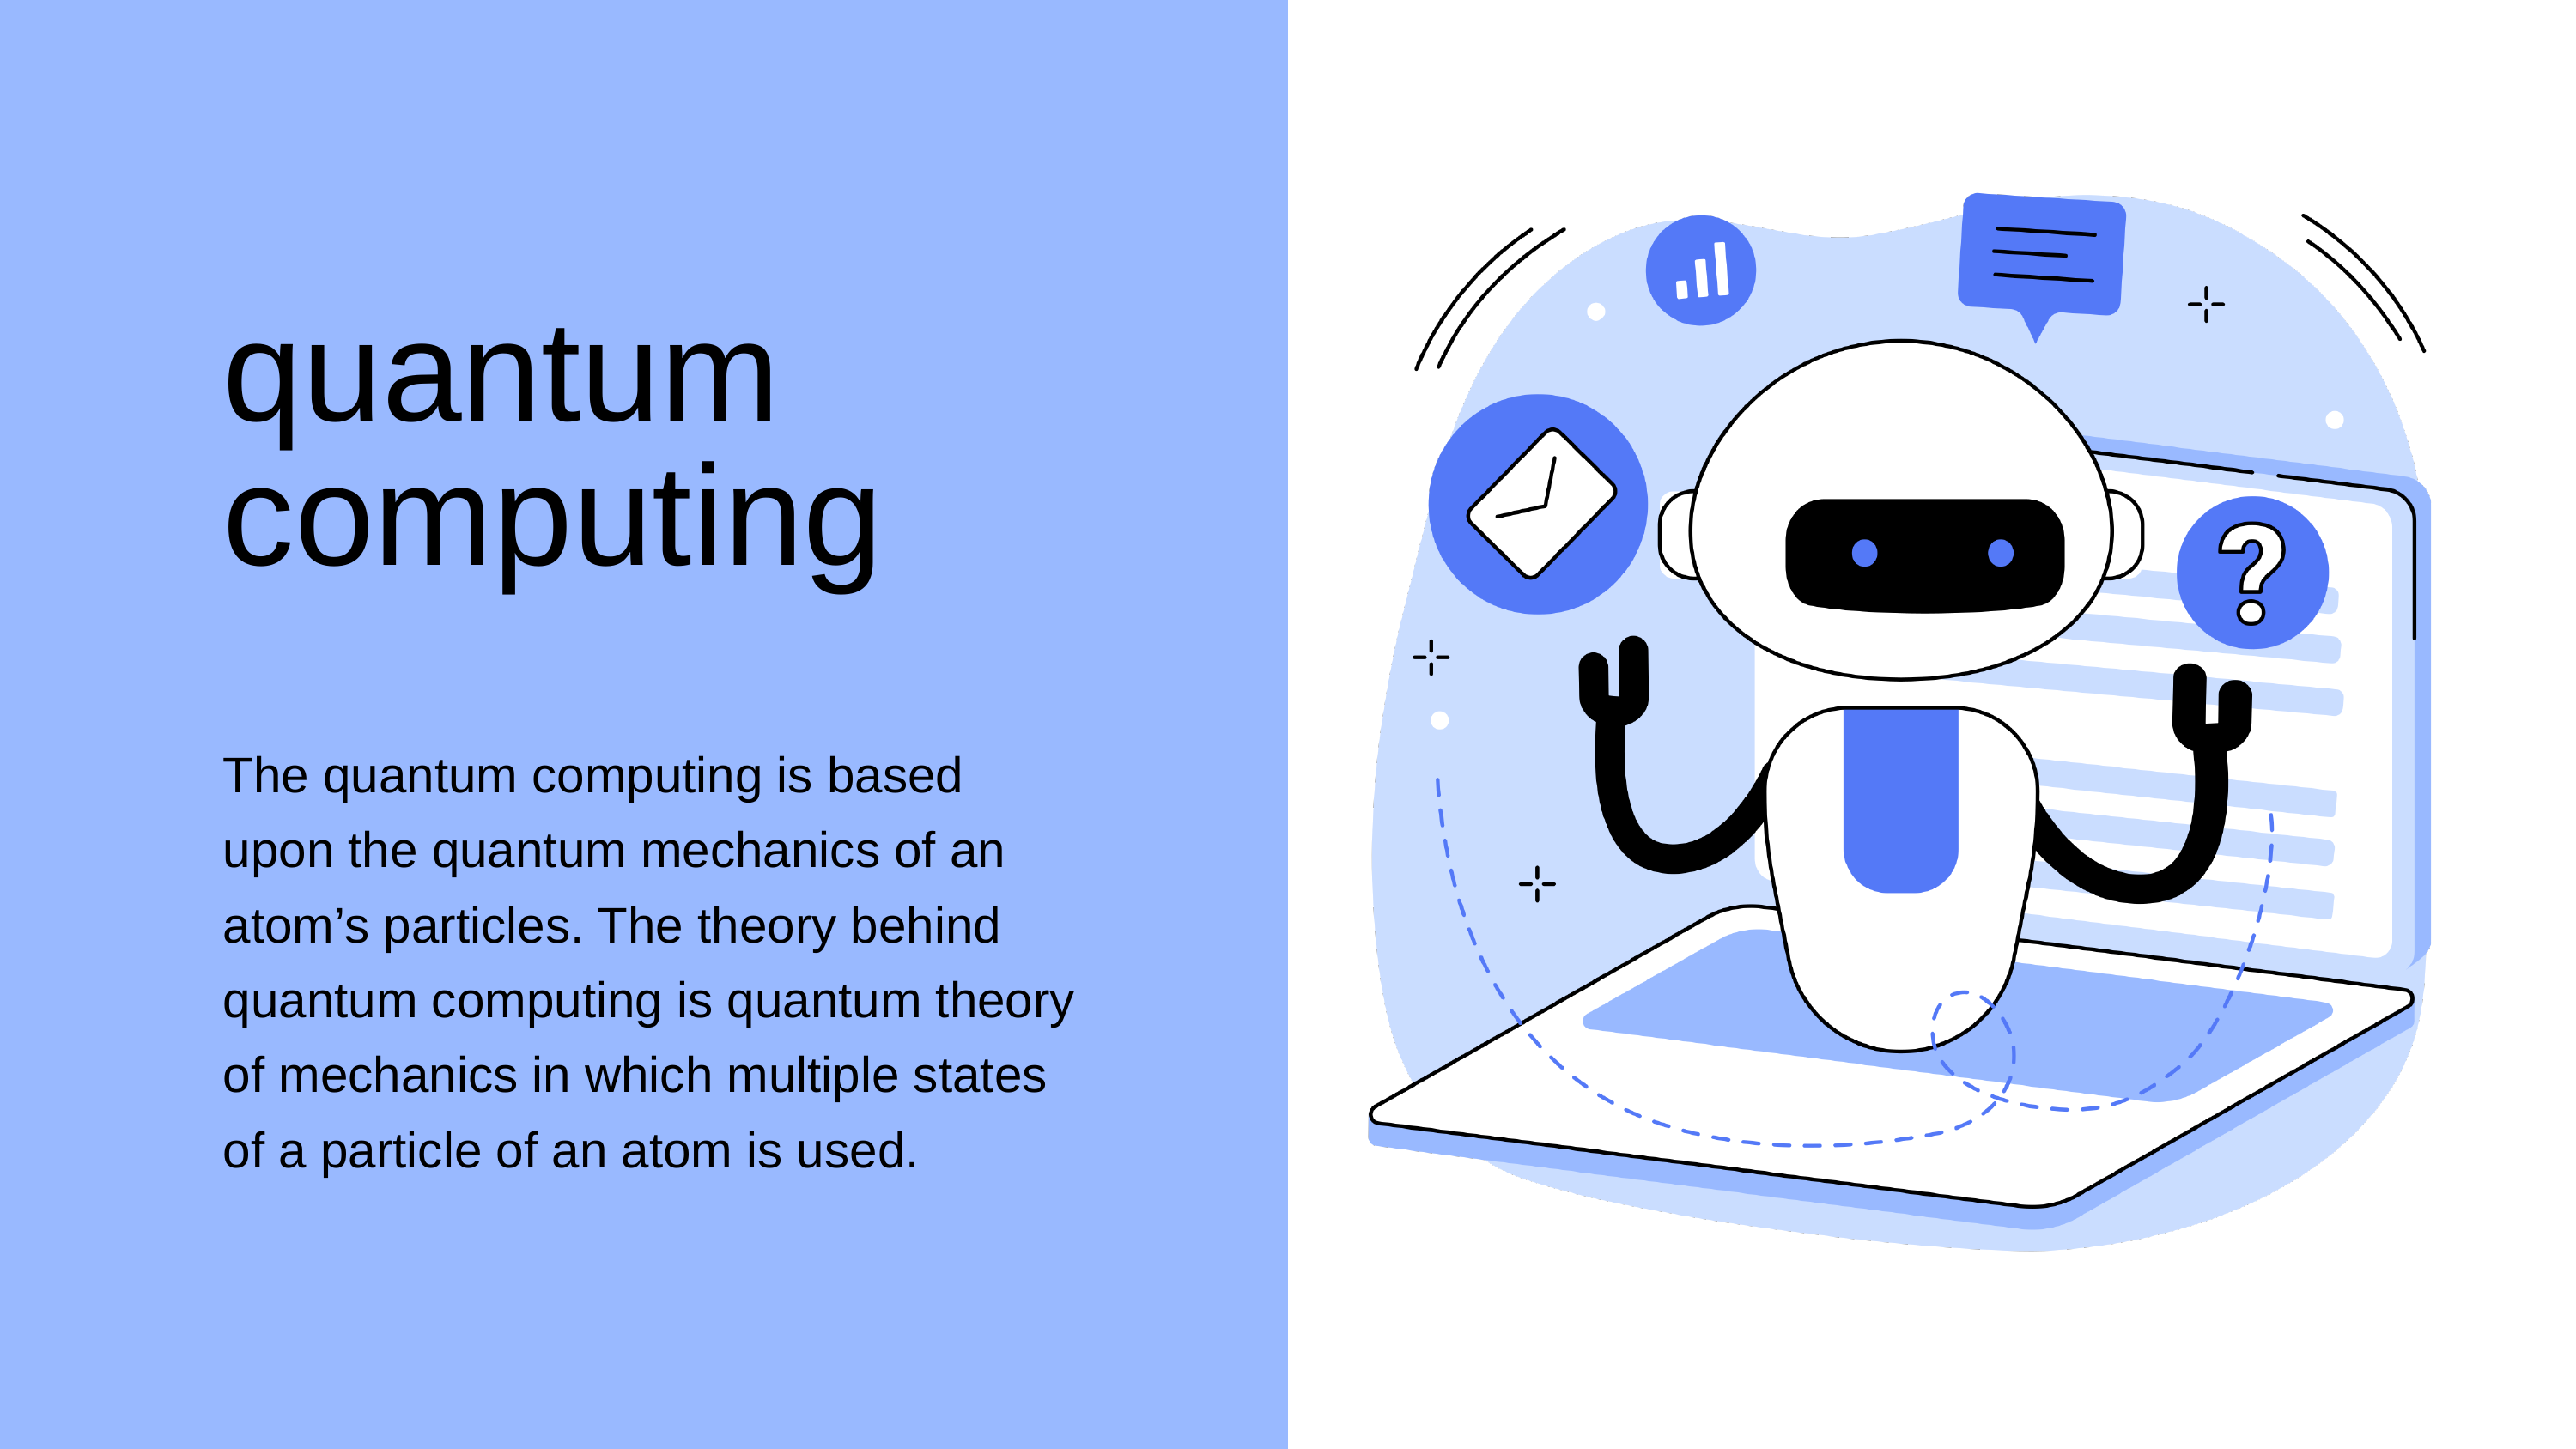

quantum computing
The quantum computing is based upon the quantum mechanics of an atom’s particles. The theory behind quantum computing is quantum theory of mechanics in which multiple states of a particle of an atom is used.